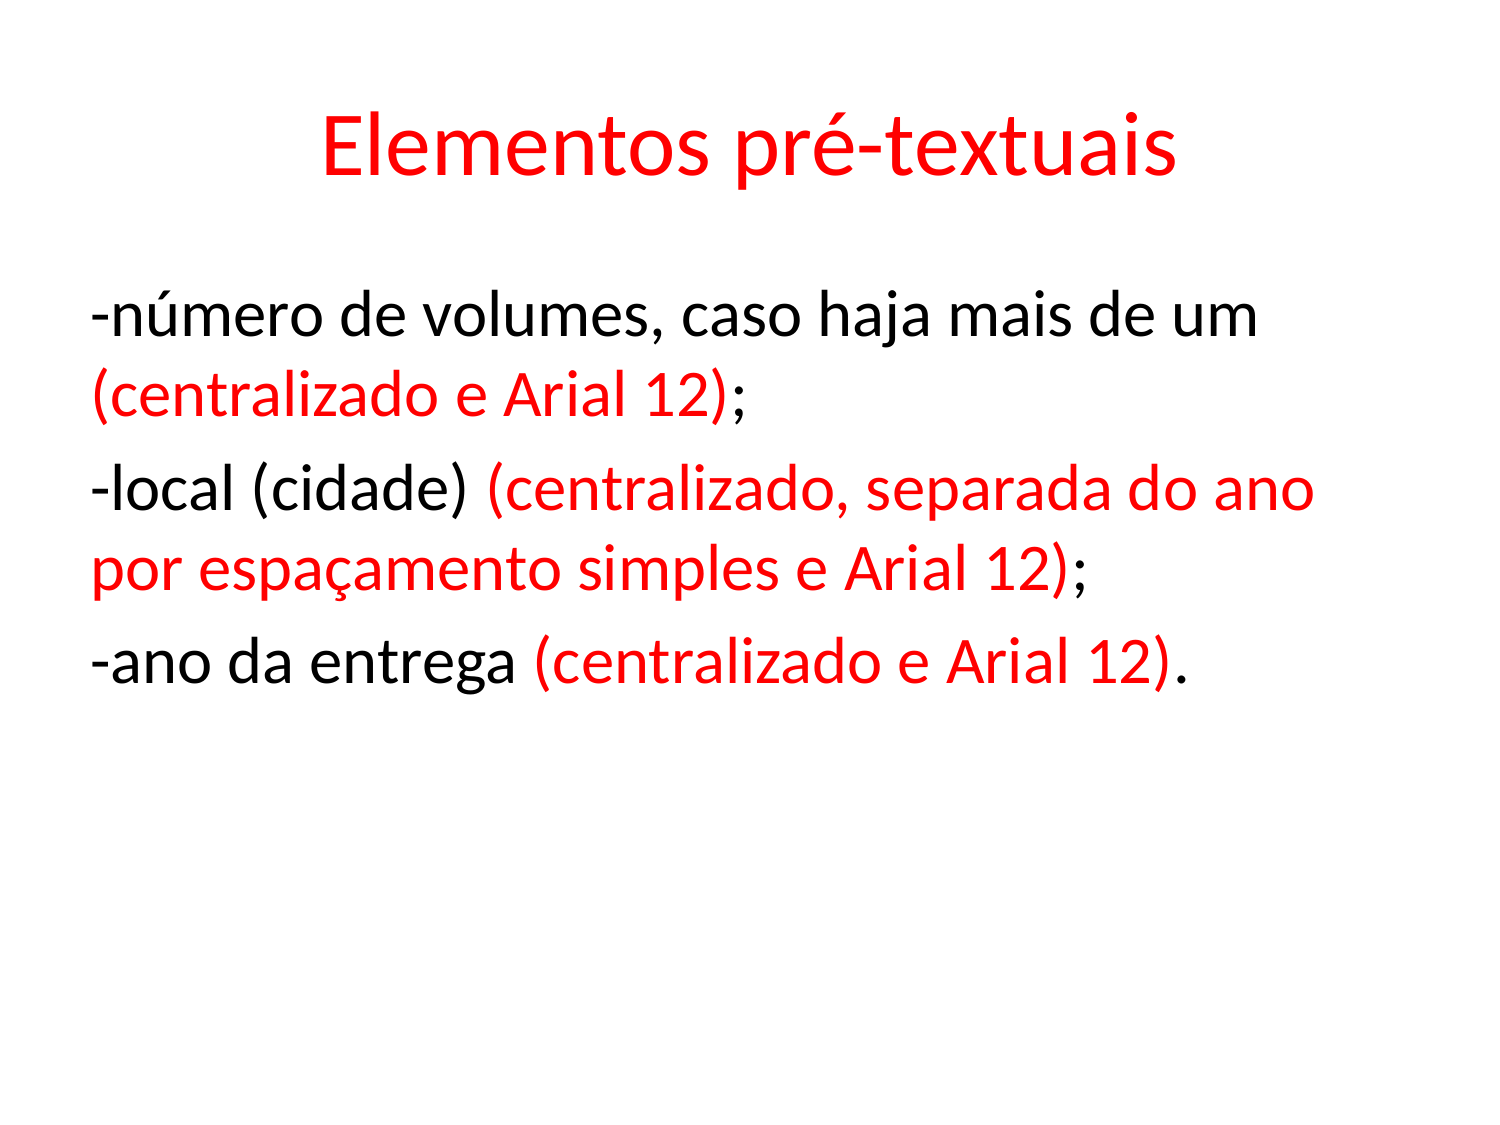

# Elementos pré-textuais
-número de volumes, caso haja mais de um (centralizado e Arial 12);
-local (cidade) (centralizado, separada do ano por espaçamento simples e Arial 12);
-ano da entrega (centralizado e Arial 12).